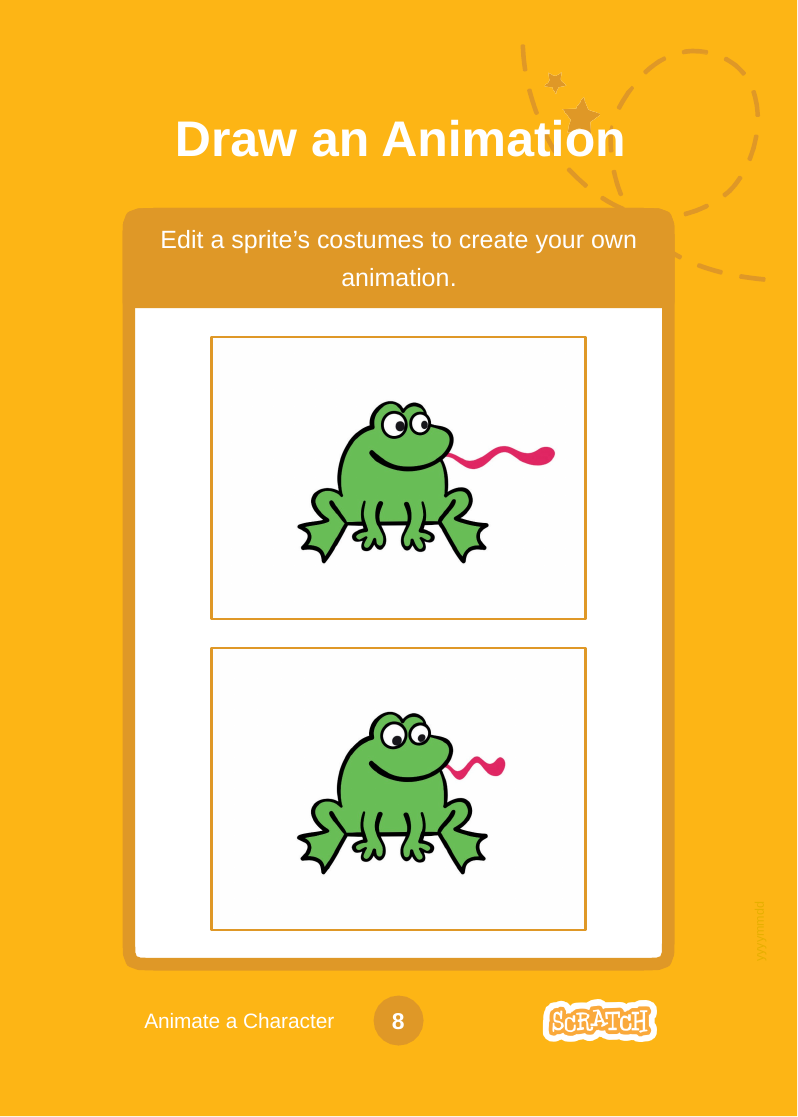

# Draw an Animation
Edit a sprite’s costumes to create your own animation.

yyyymmdd

8
Animate a Character